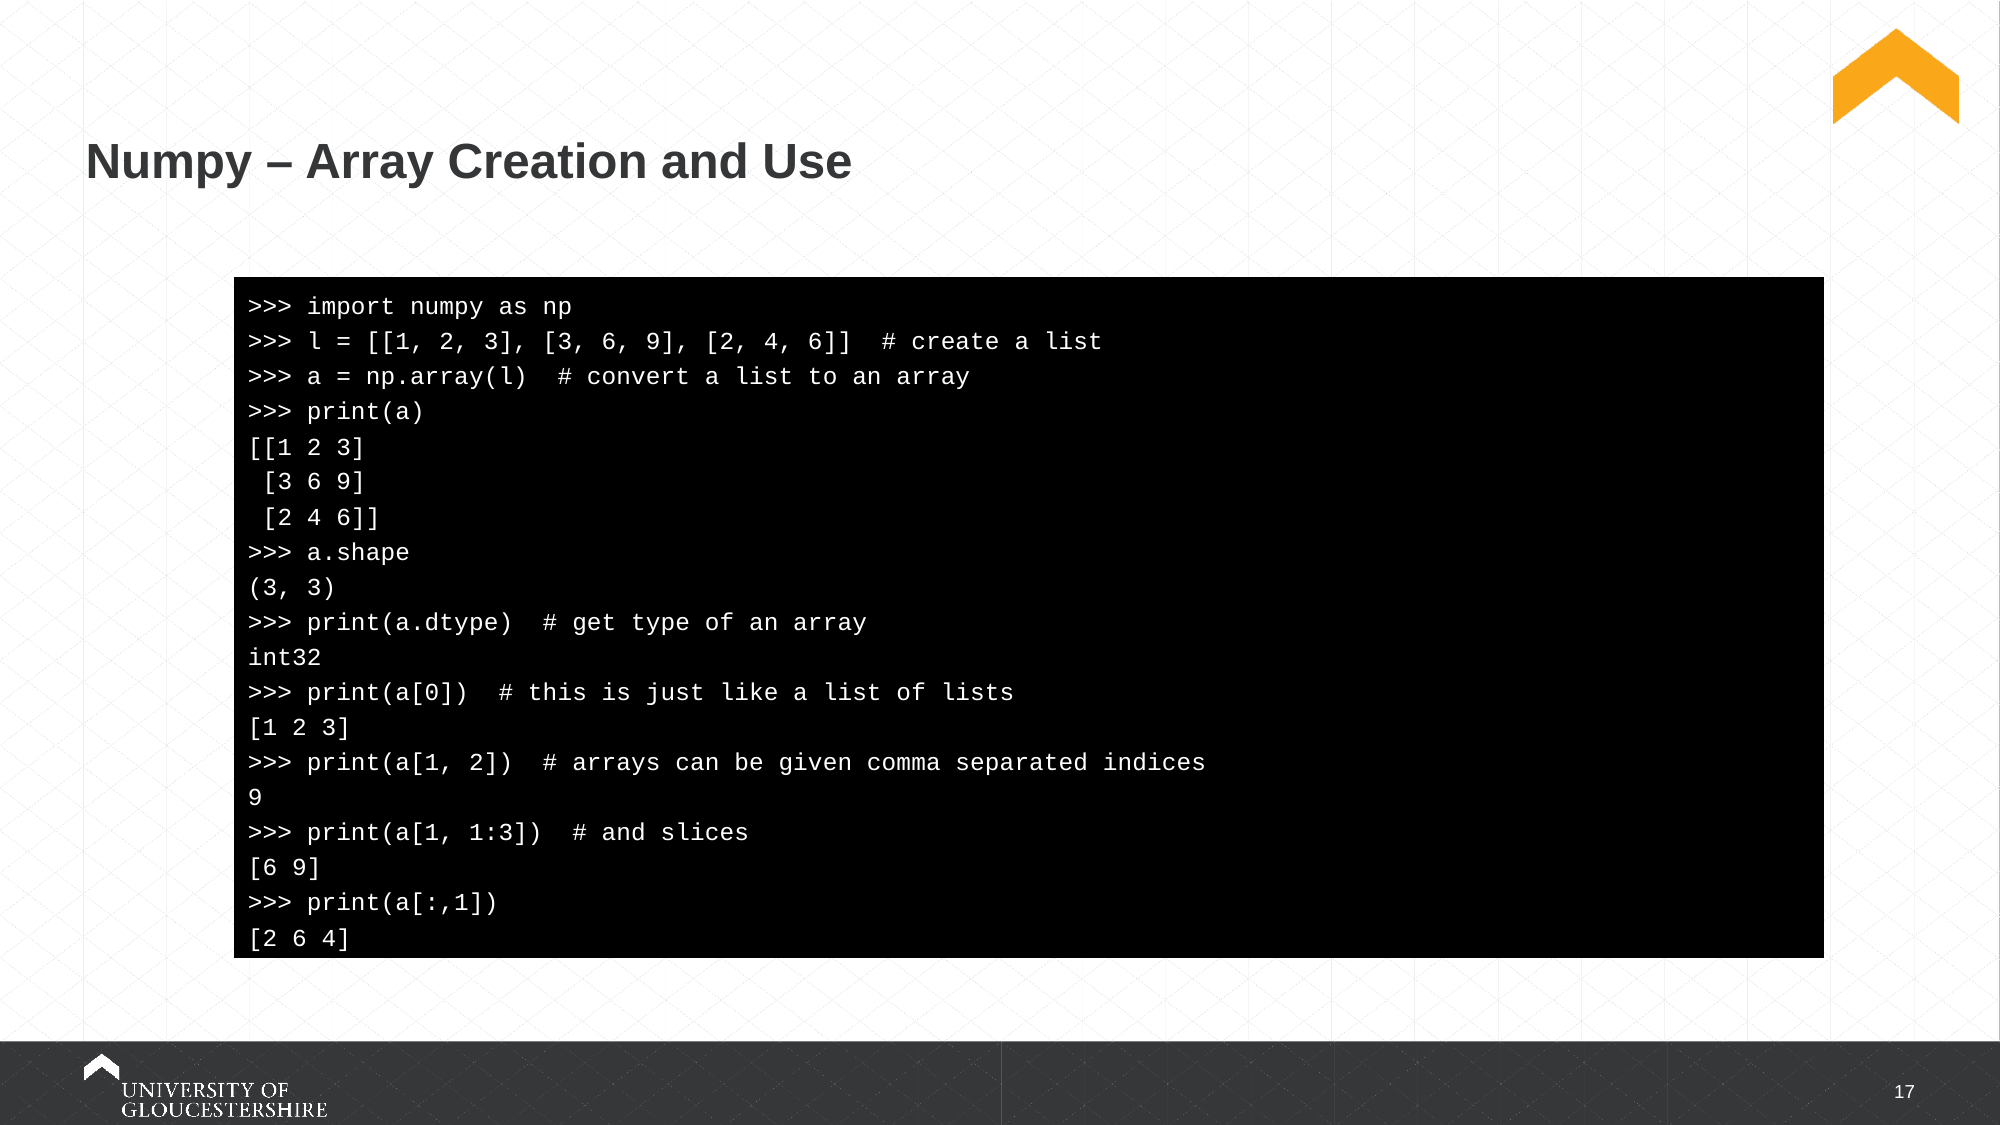

# Numpy – Array Creation and Use
>>> import numpy as np
>>> l = [[1, 2, 3], [3, 6, 9], [2, 4, 6]]  # create a list
>>> a = np.array(l)  # convert a list to an array
>>> print(a)
[[1 2 3]
 [3 6 9]
 [2 4 6]]
>>> a.shape
(3, 3)
>>> print(a.dtype)  # get type of an array
int32
>>> print(a[0])  # this is just like a list of lists
[1 2 3]
>>> print(a[1, 2])  # arrays can be given comma separated indices
9
>>> print(a[1, 1:3])  # and slices
[6 9]
>>> print(a[:,1])
[2 6 4]